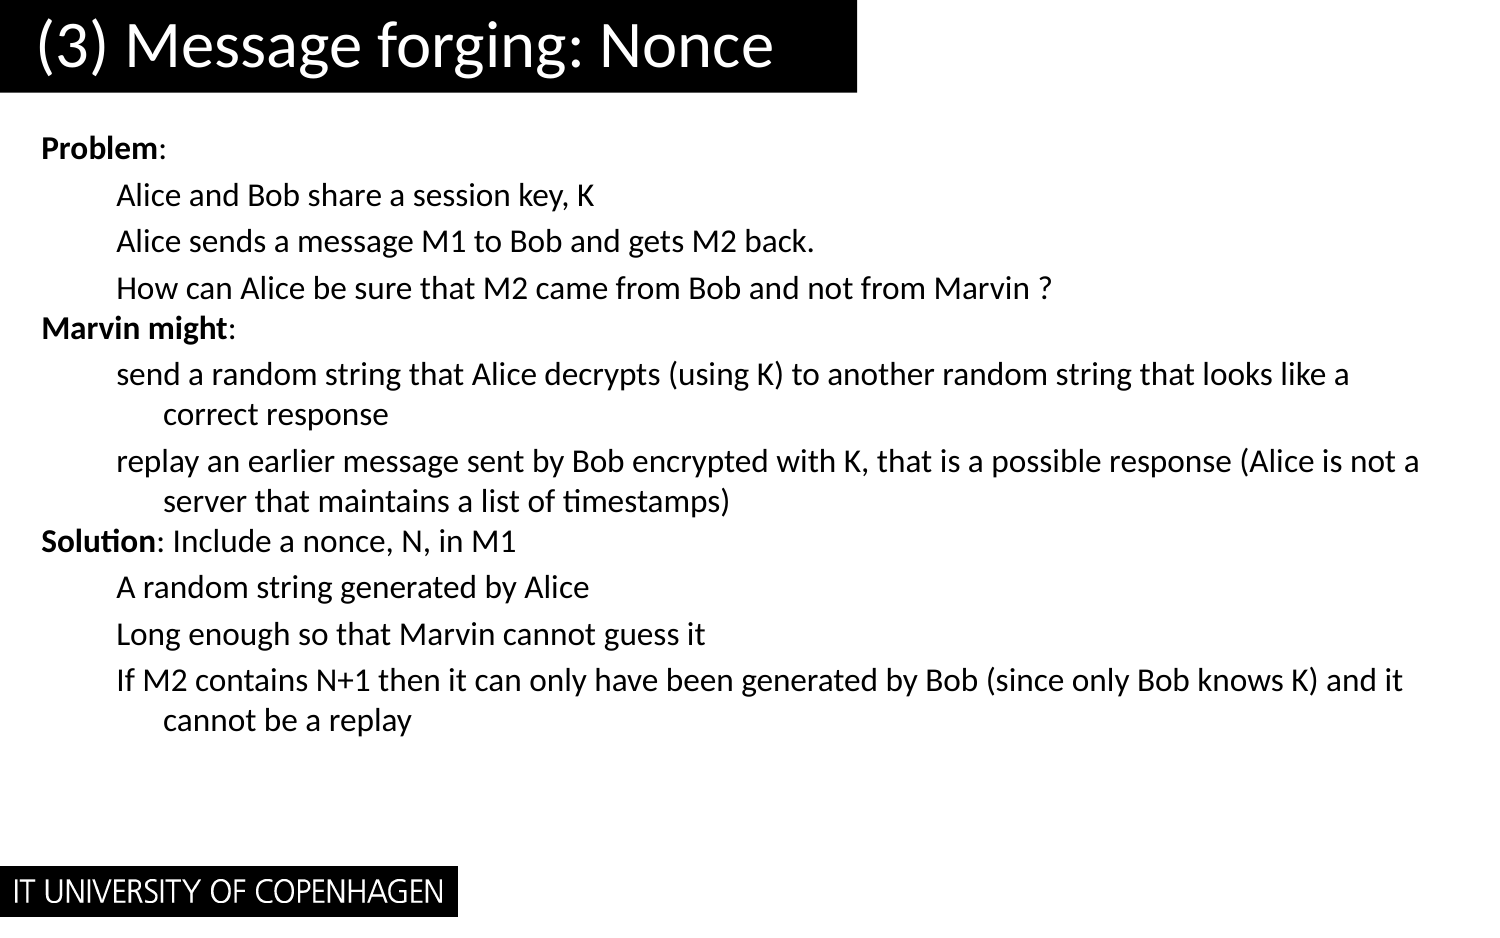

# (3) Message forging: Nonce
Problem:
Alice and Bob share a session key, K
Alice sends a message M1 to Bob and gets M2 back.
How can Alice be sure that M2 came from Bob and not from Marvin ?
Marvin might:
send a random string that Alice decrypts (using K) to another random string that looks like a correct response
replay an earlier message sent by Bob encrypted with K, that is a possible response (Alice is not a server that maintains a list of timestamps)
Solution: Include a nonce, N, in M1
A random string generated by Alice
Long enough so that Marvin cannot guess it
If M2 contains N+1 then it can only have been generated by Bob (since only Bob knows K) and it cannot be a replay